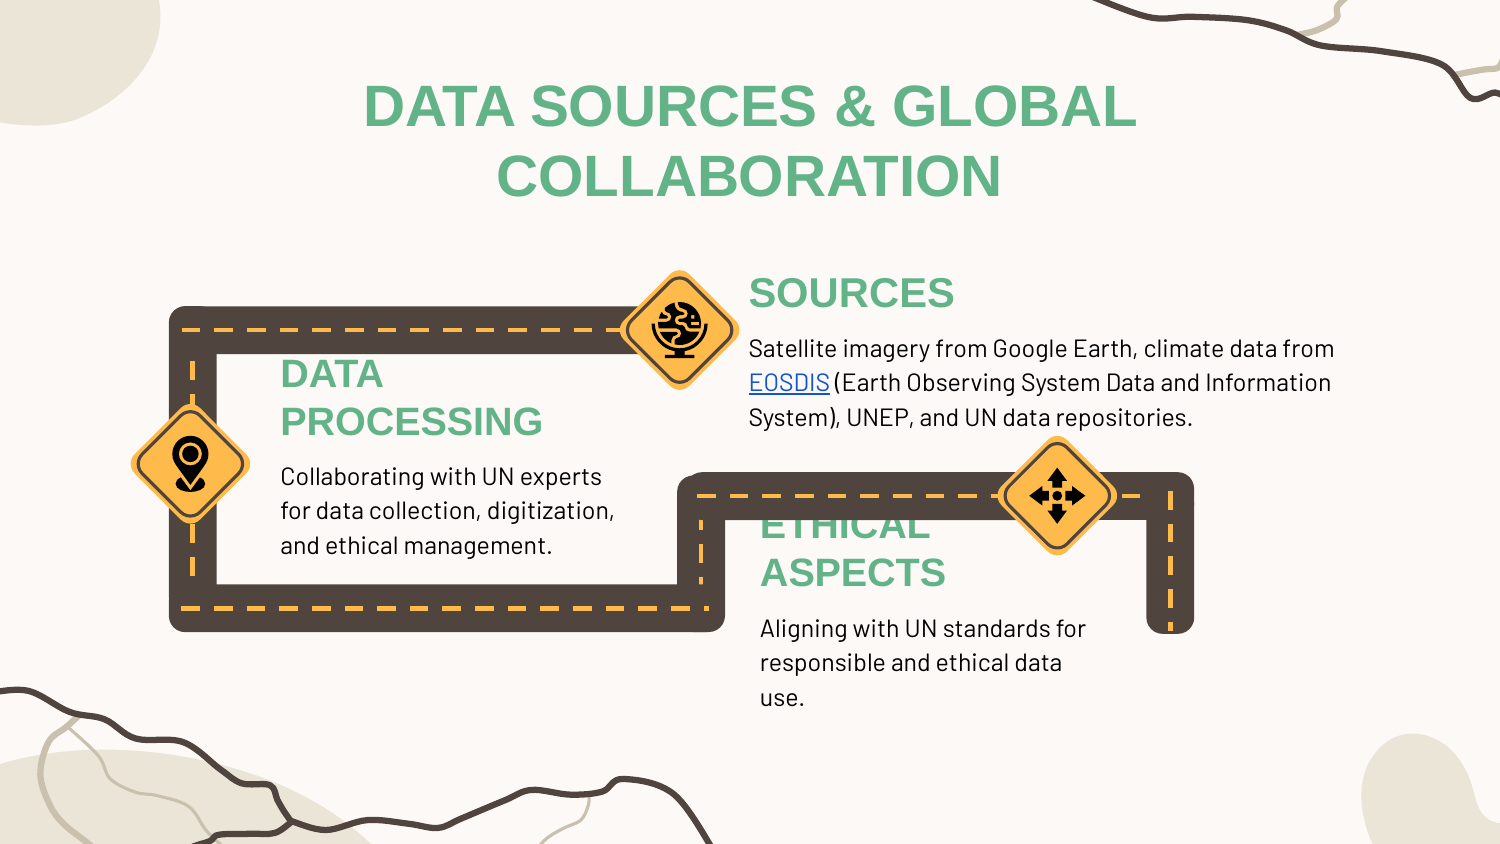

# DATA SOURCES & GLOBAL COLLABORATION

SOURCES

Satellite imagery from Google Earth, climate data from EOSDIS (Earth Observing System Data and Information System), UNEP, and UN data repositories.

DATA PROCESSING

Collaborating with UN experts for data collection, digitization, and ethical management.

ETHICAL ASPECTS

Aligning with UN standards for responsible and ethical data use.